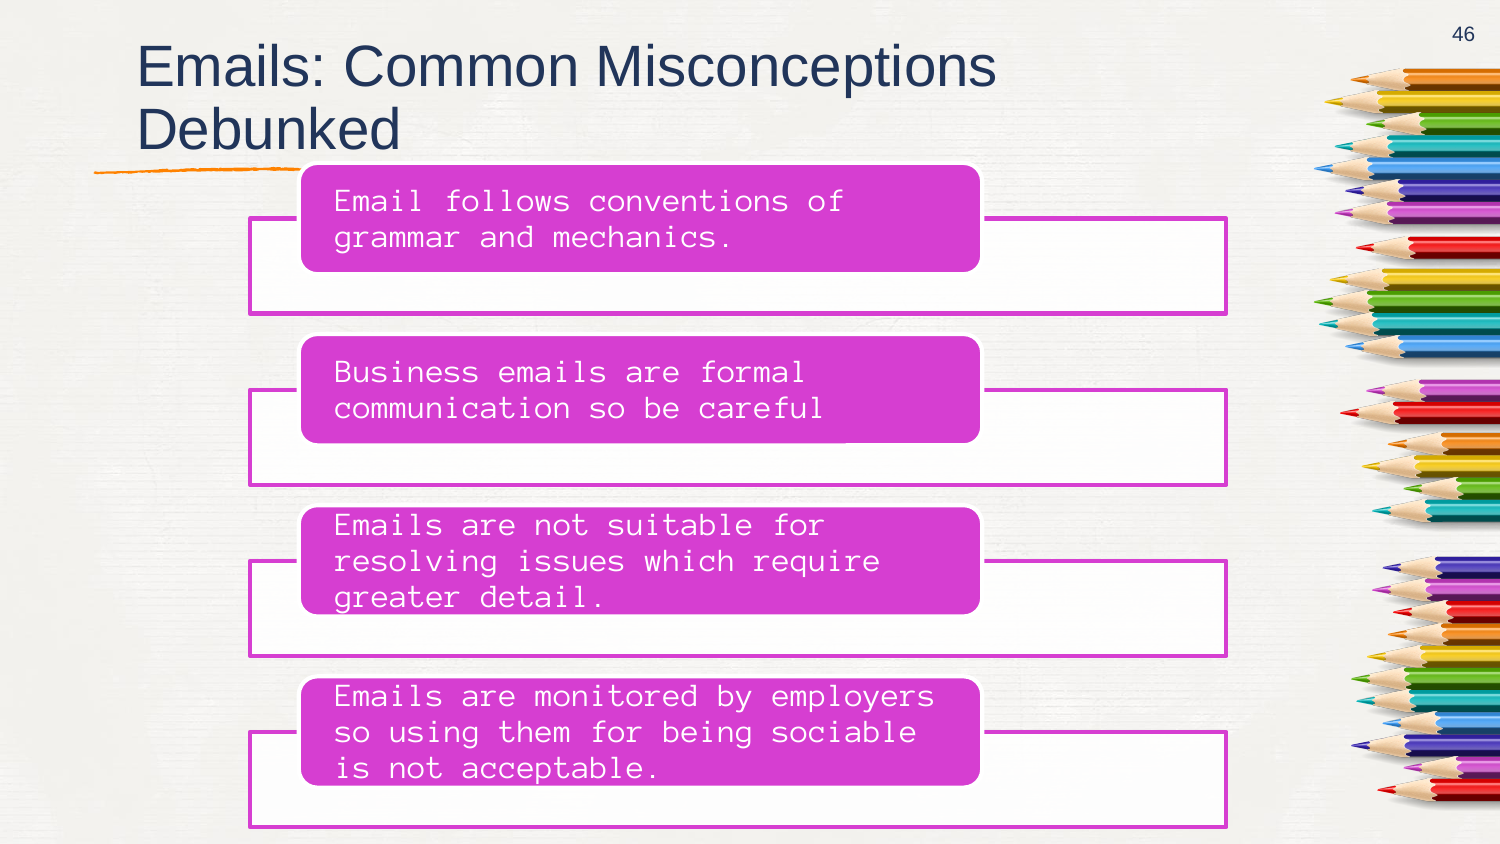

46
# Emails: Common Misconceptions Debunked
Email follows conventions of grammar and mechanics.
Business emails are formal communication so be careful
Emails are not suitable for resolving issues which require greater detail.
Emails are monitored by employers so using them for being sociable is not acceptable.